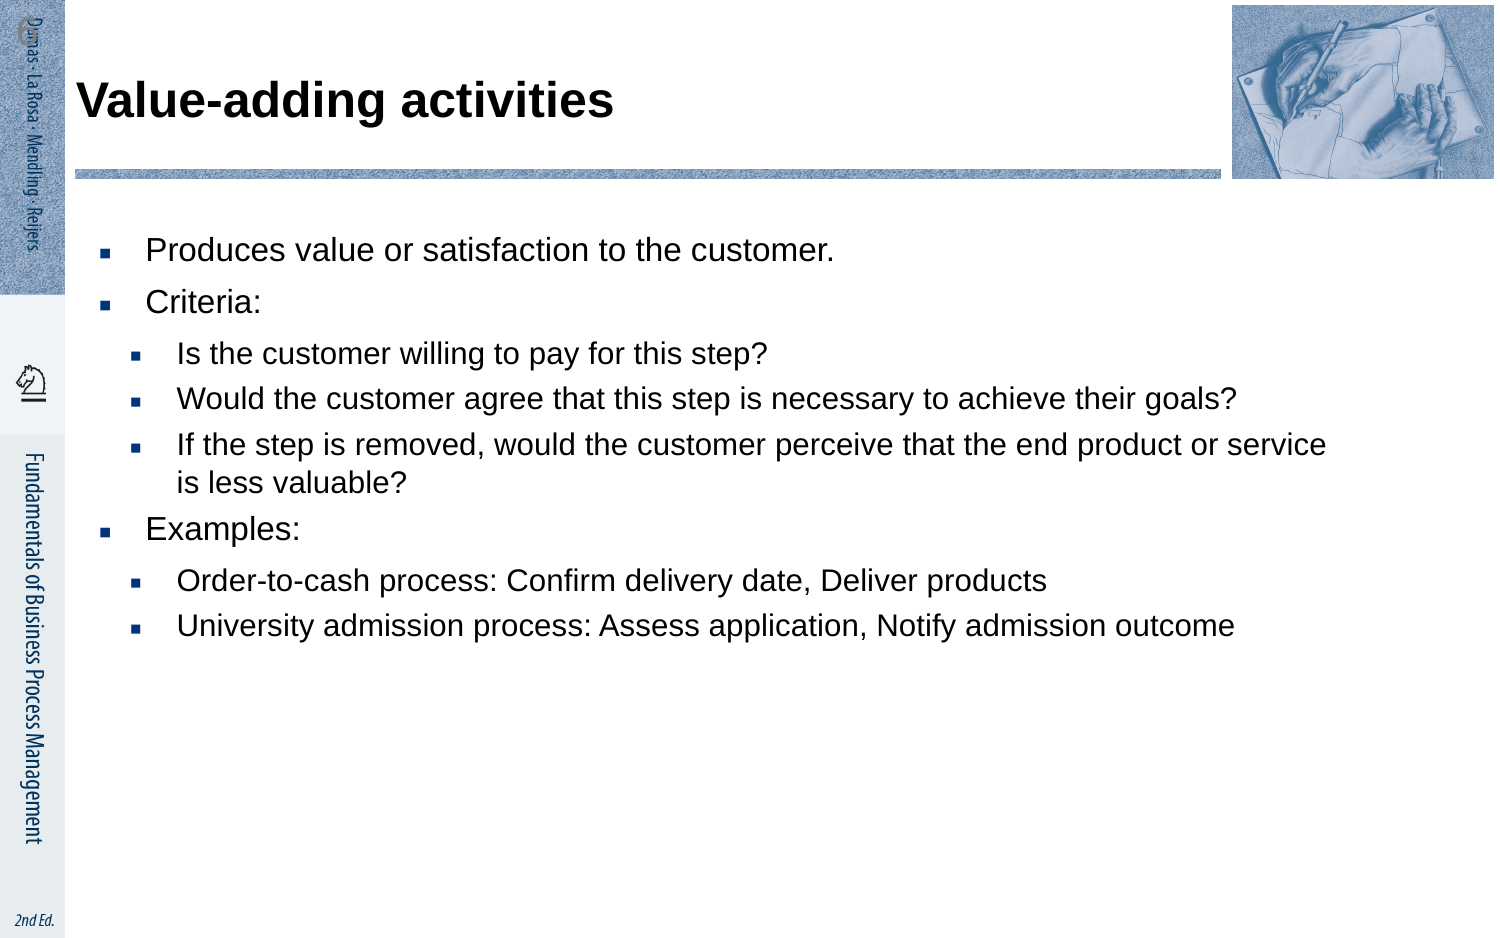

6
# Value-adding activities
Produces value or satisfaction to the customer.
Criteria:
Is the customer willing to pay for this step?
Would the customer agree that this step is necessary to achieve their goals?
If the step is removed, would the customer perceive that the end product or service is less valuable?
Examples:
Order-to-cash process: Confirm delivery date, Deliver products
University admission process: Assess application, Notify admission outcome